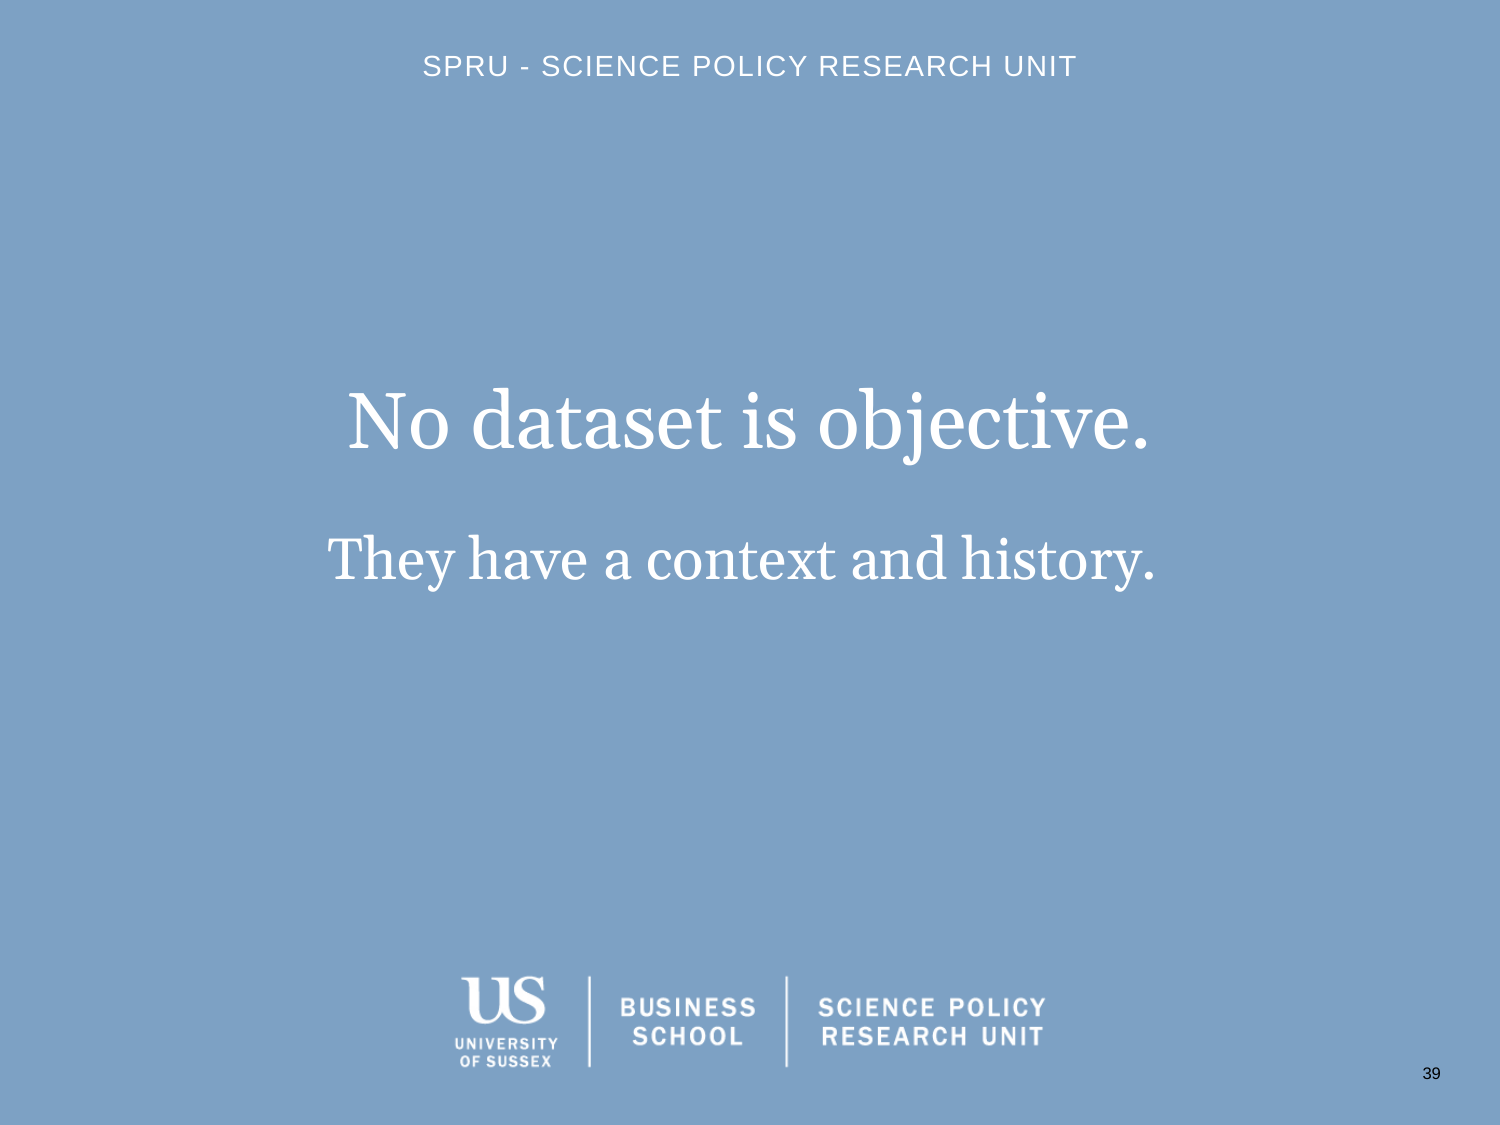

SPRU - Science Policy Research Unit
# No dataset is objective. They have a context and history.